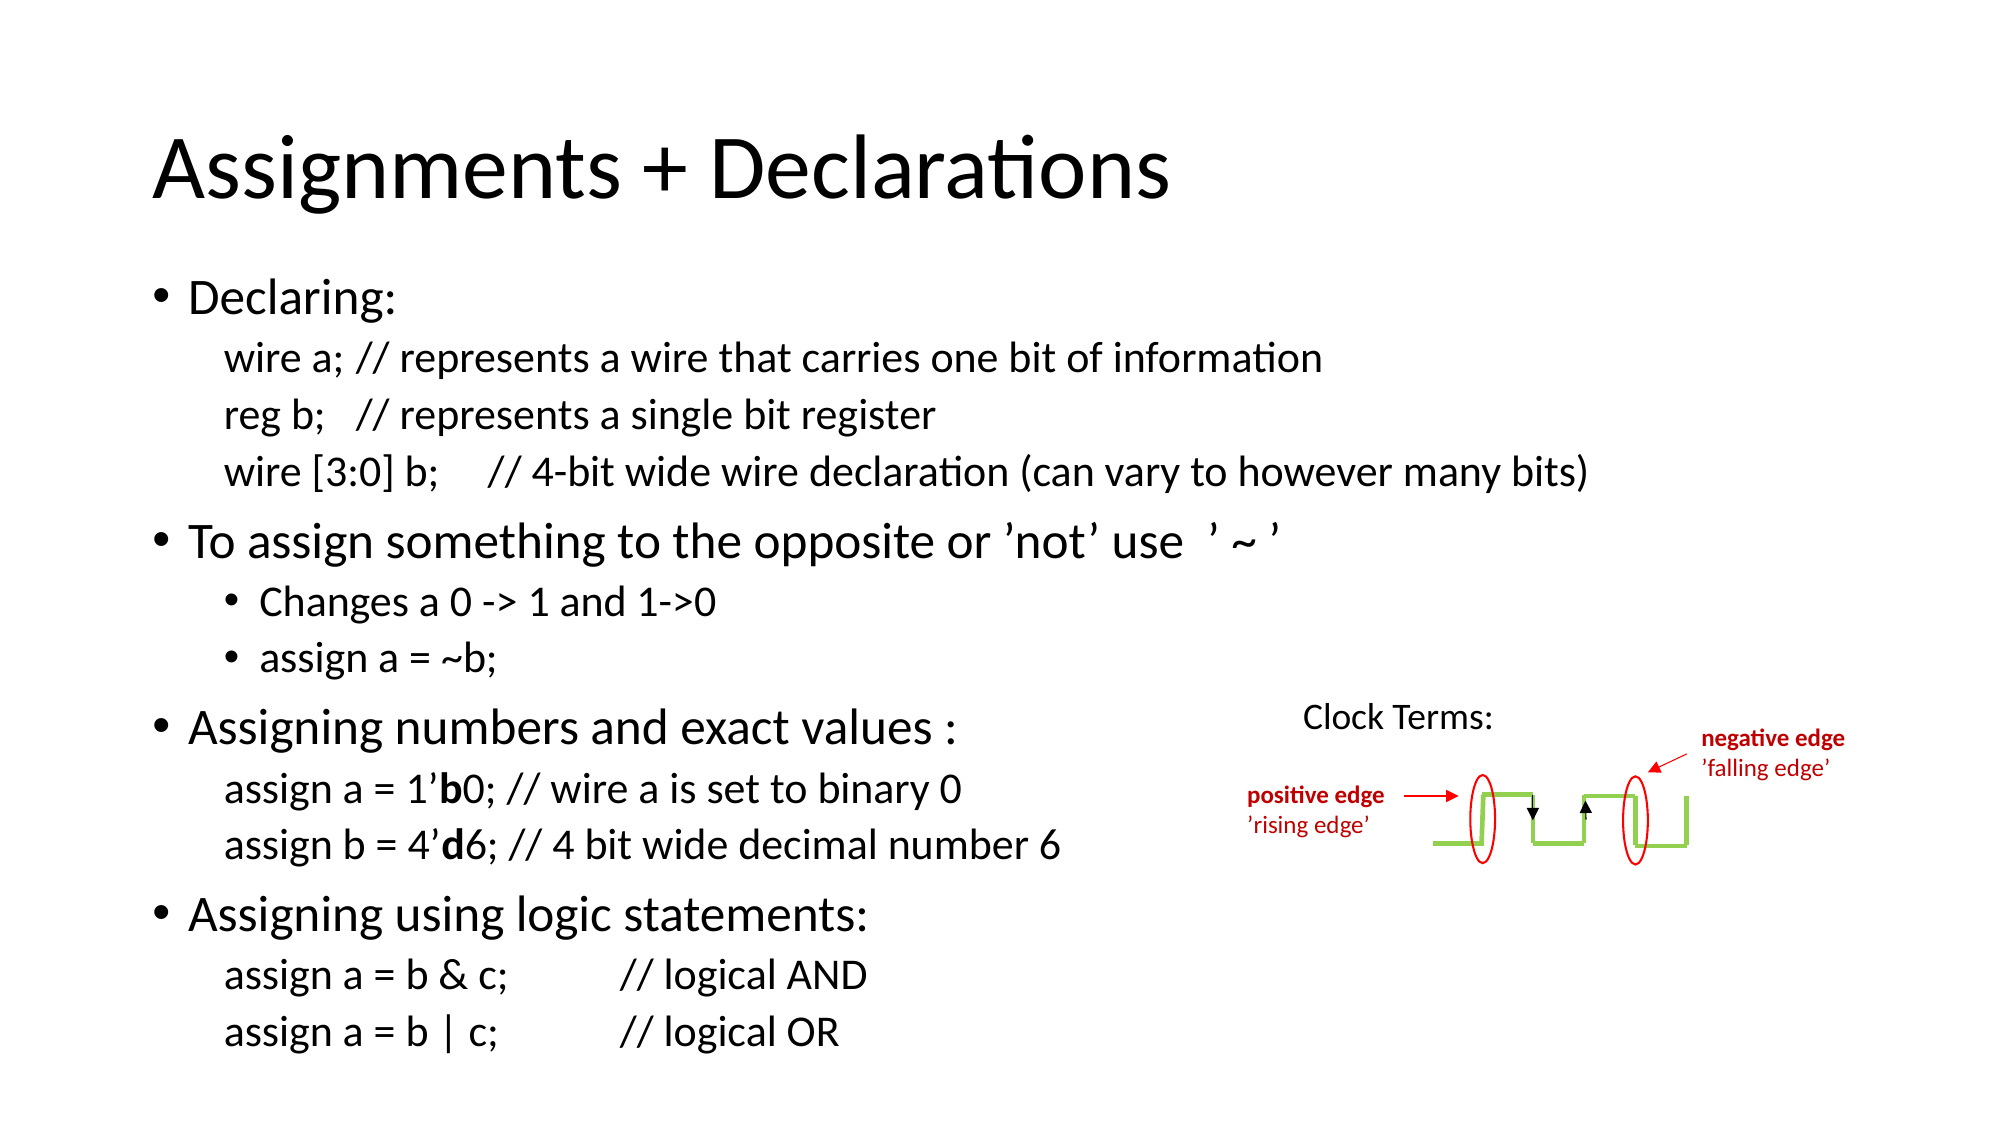

# Assignments + Declarations
Declaring:
wire a; 	// represents a wire that carries one bit of information
reg b; 	// represents a single bit register
wire [3:0] b; 	// 4-bit wide wire declaration (can vary to however many bits)
To assign something to the opposite or ’not’ use  ’ ~ ’
Changes a 0 -> 1 and 1->0
assign a = ~b;
Assigning numbers and exact values :
assign a = 1’b0; // wire a is set to binary 0
assign b = 4’d6; // 4 bit wide decimal number 6
Assigning using logic statements:
assign a = b & c; 	// logical AND
assign a = b | c; 	// logical OR

Clock Terms:
negative edge
’falling edge’
positive edge
’rising edge’